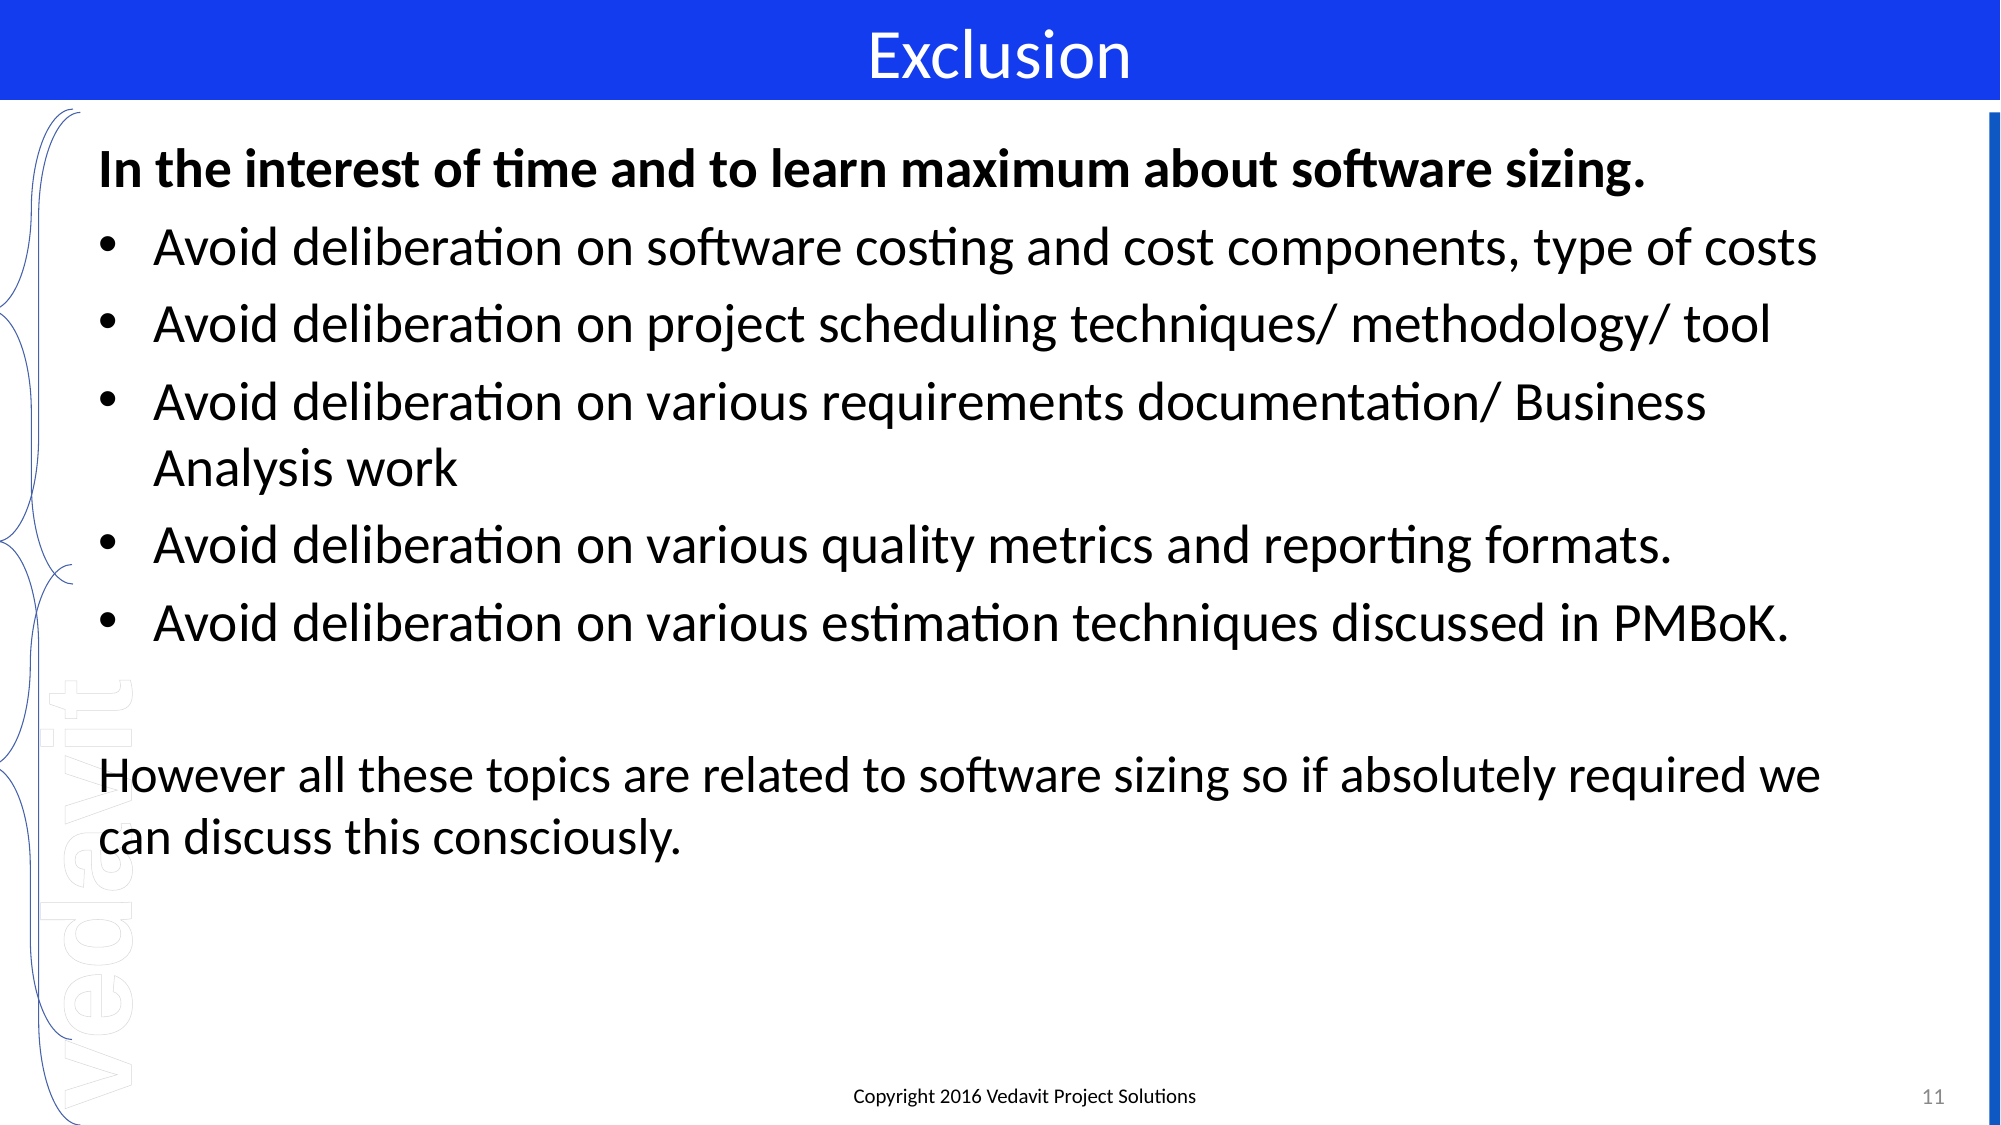

# Exclusion

In the interest of time and to learn maximum about software sizing.
Avoid deliberation on software costing and cost components, type of costs
Avoid deliberation on project scheduling techniques/ methodology/ tool
Avoid deliberation on various requirements documentation/ Business Analysis work
Avoid deliberation on various quality metrics and reporting formats.
Avoid deliberation on various estimation techniques discussed in PMBoK.

However all these topics are related to software sizing so if absolutely required we can discuss this consciously.
11